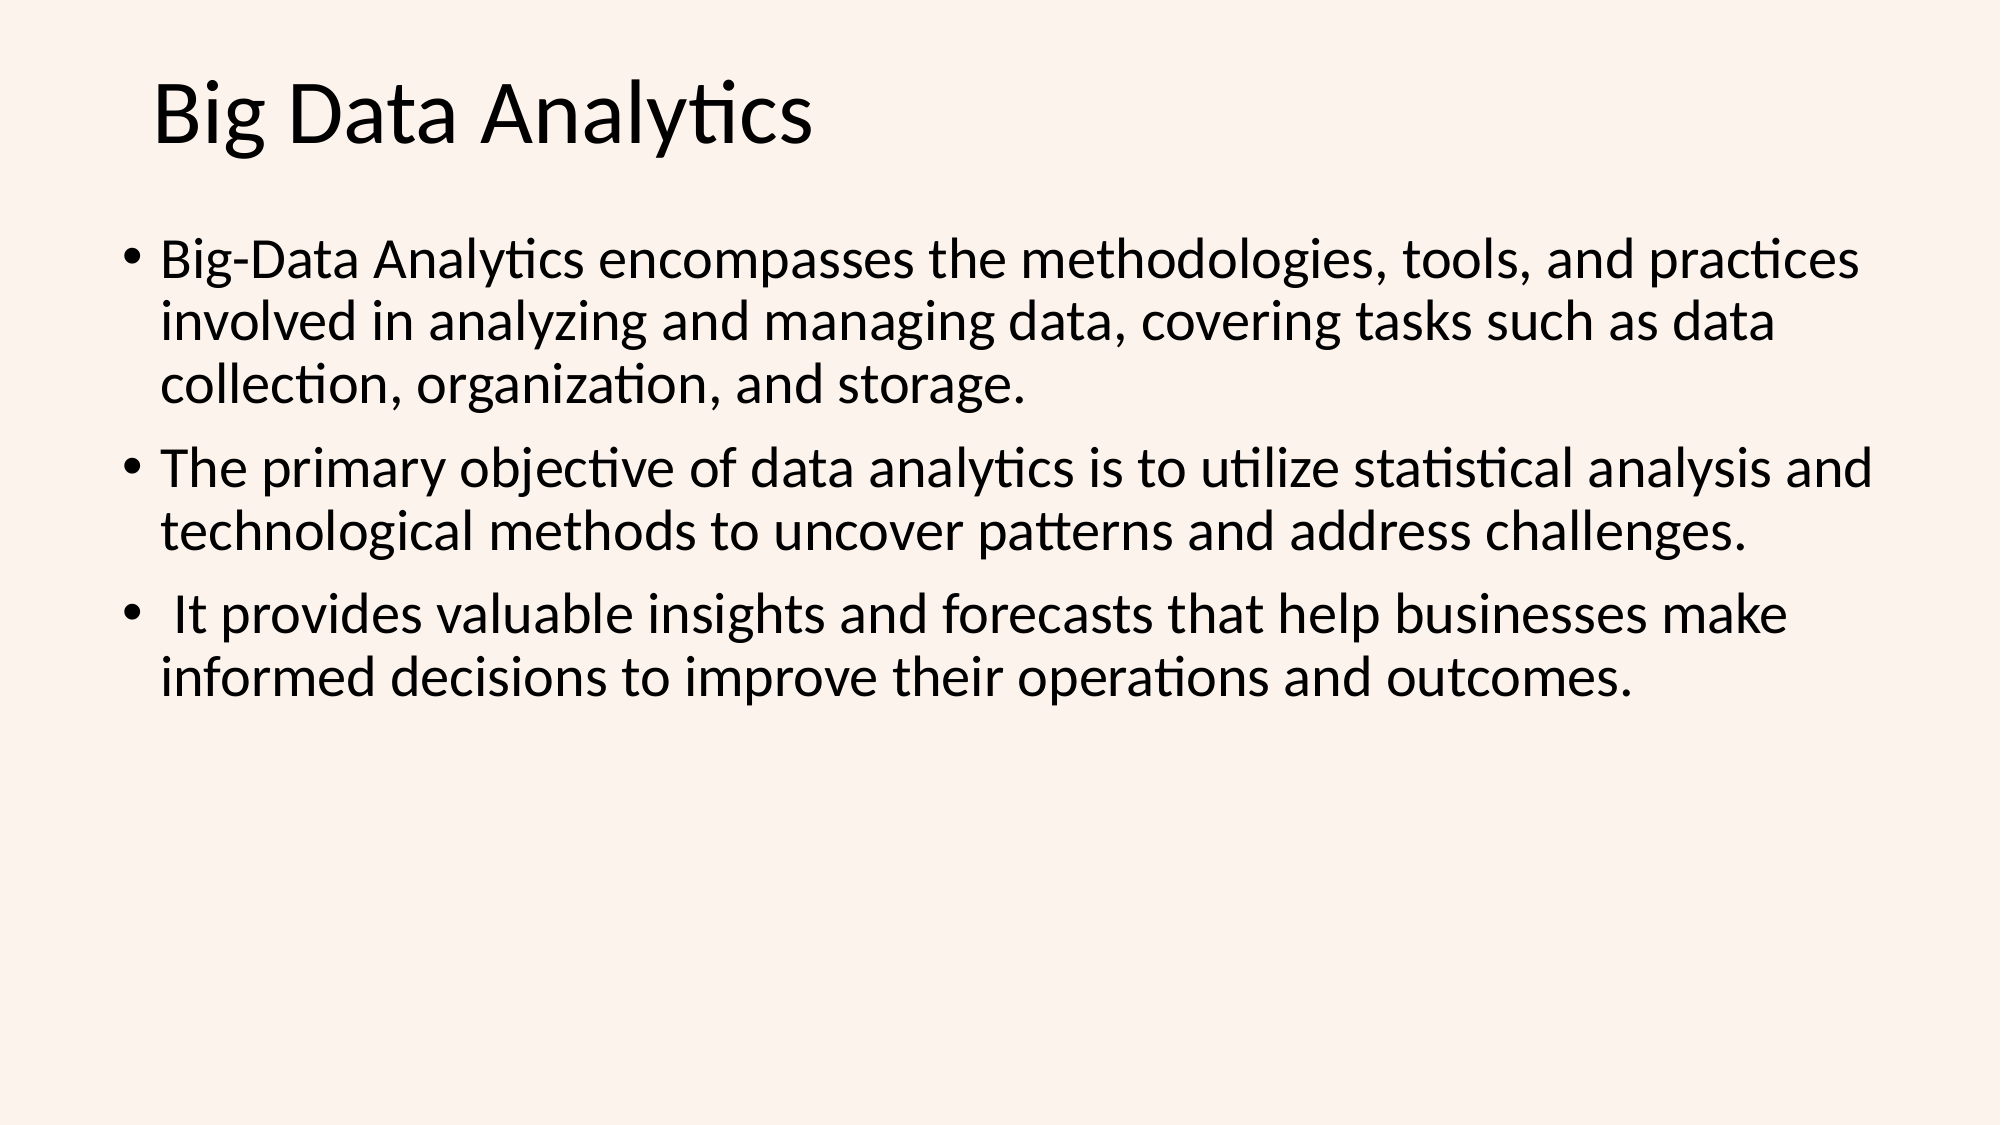

# Big Data Analytics
Big-Data Analytics encompasses the methodologies, tools, and practices involved in analyzing and managing data, covering tasks such as data collection, organization, and storage.
The primary objective of data analytics is to utilize statistical analysis and technological methods to uncover patterns and address challenges.
 It provides valuable insights and forecasts that help businesses make informed decisions to improve their operations and outcomes.